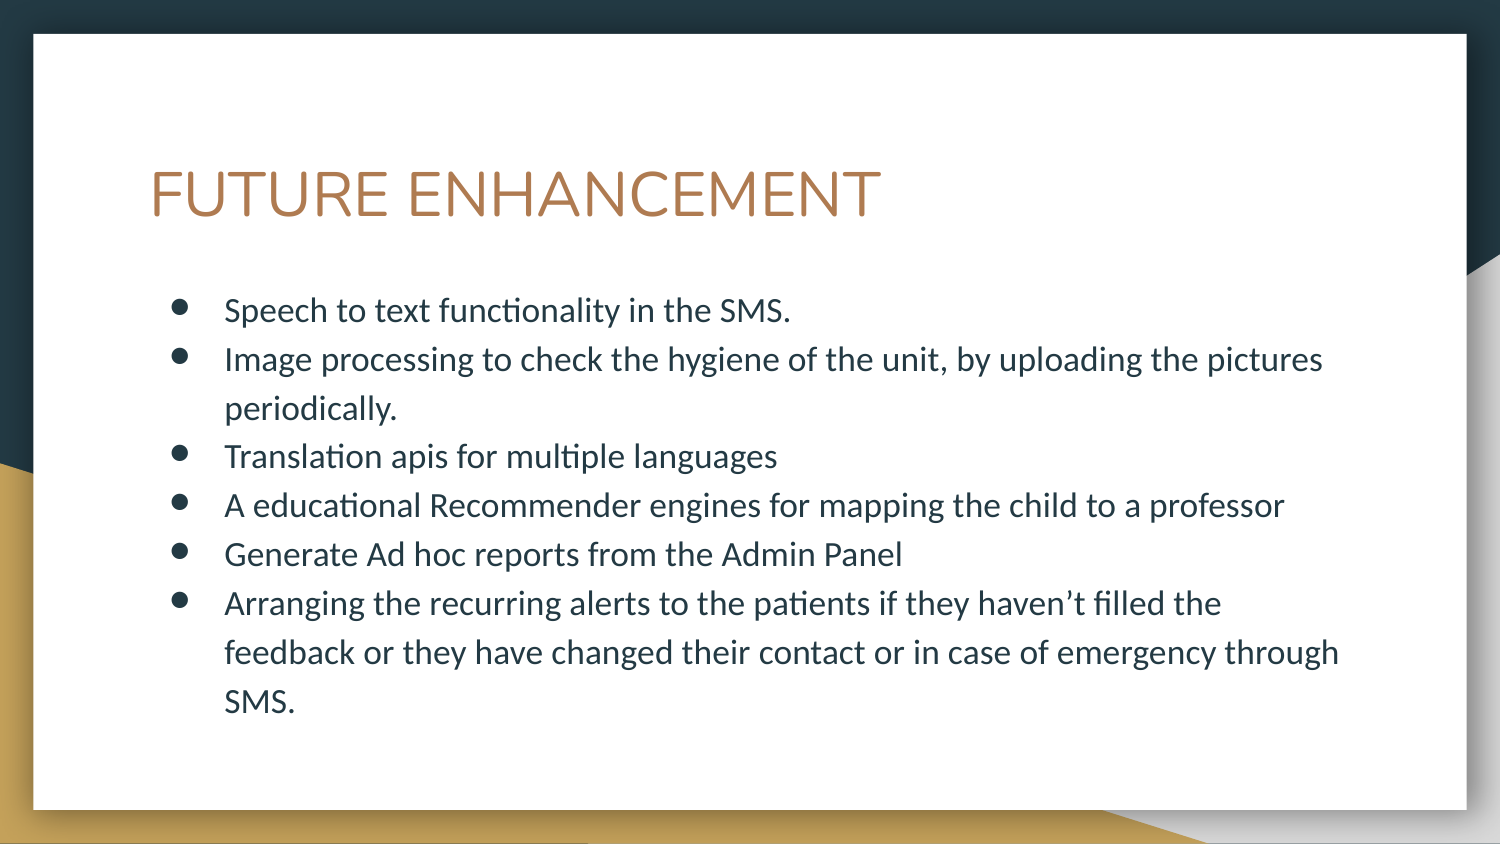

# FUTURE ENHANCEMENT
Speech to text functionality in the SMS.
Image processing to check the hygiene of the unit, by uploading the pictures periodically.
Translation apis for multiple languages
A educational Recommender engines for mapping the child to a professor
Generate Ad hoc reports from the Admin Panel
Arranging the recurring alerts to the patients if they haven’t filled the feedback or they have changed their contact or in case of emergency through SMS.